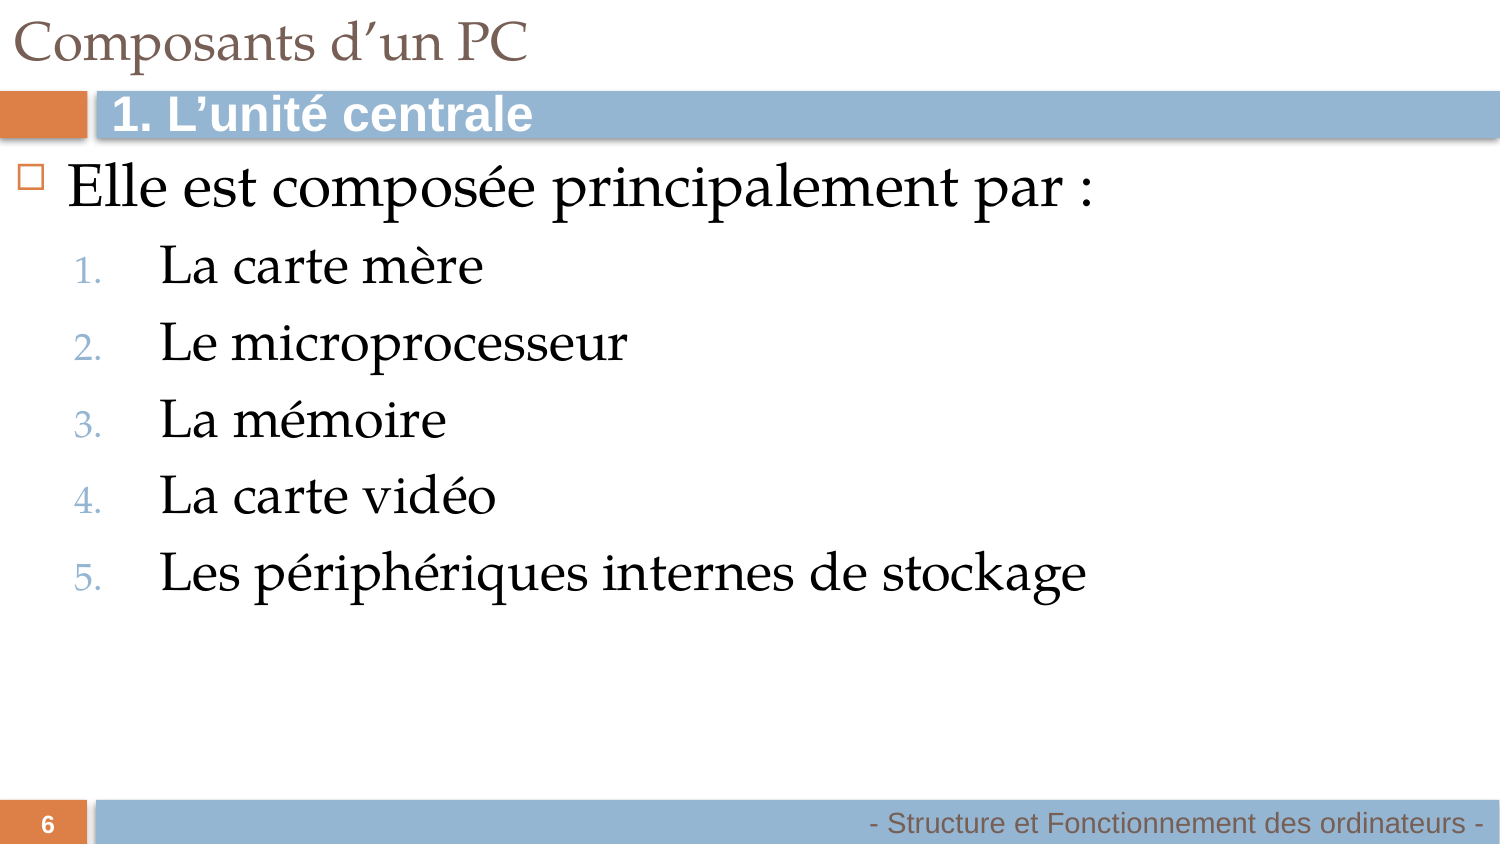

# Composants d’un PC
1. L’unité centrale
Elle est composée principalement par :
La carte mère
Le microprocesseur
La mémoire
La carte vidéo
Les périphériques internes de stockage
- Structure et Fonctionnement des ordinateurs -